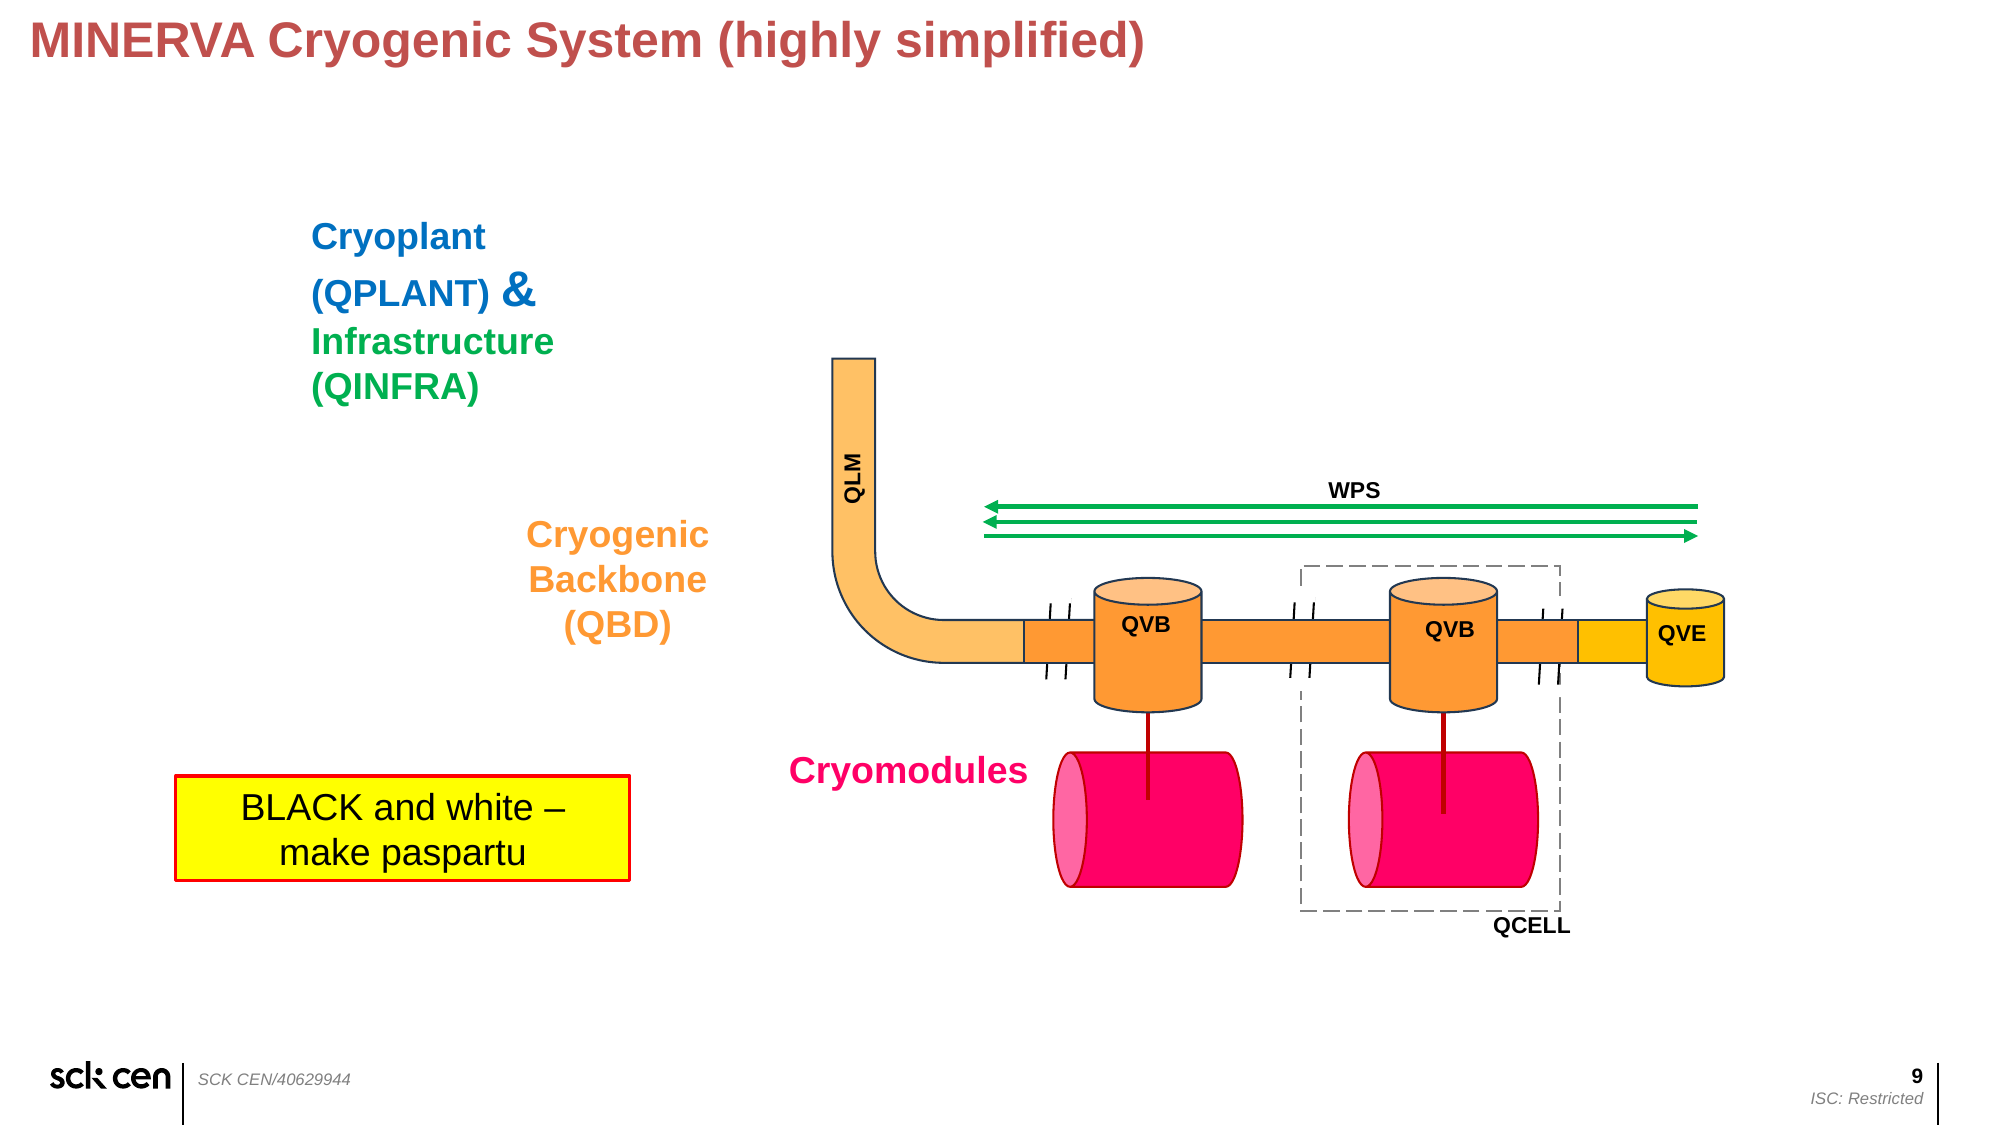

MINERVA Cryogenic System (highly simplified)
Cryoplant (QPLANT) & Infrastructure (QINFRA)

Cryogenic Backbone
(QBD)
QLM
QVB
QVB
QVE
WPS

Cryomodules
QM
QM
QCELL
BLACK and white – make paspartu
9